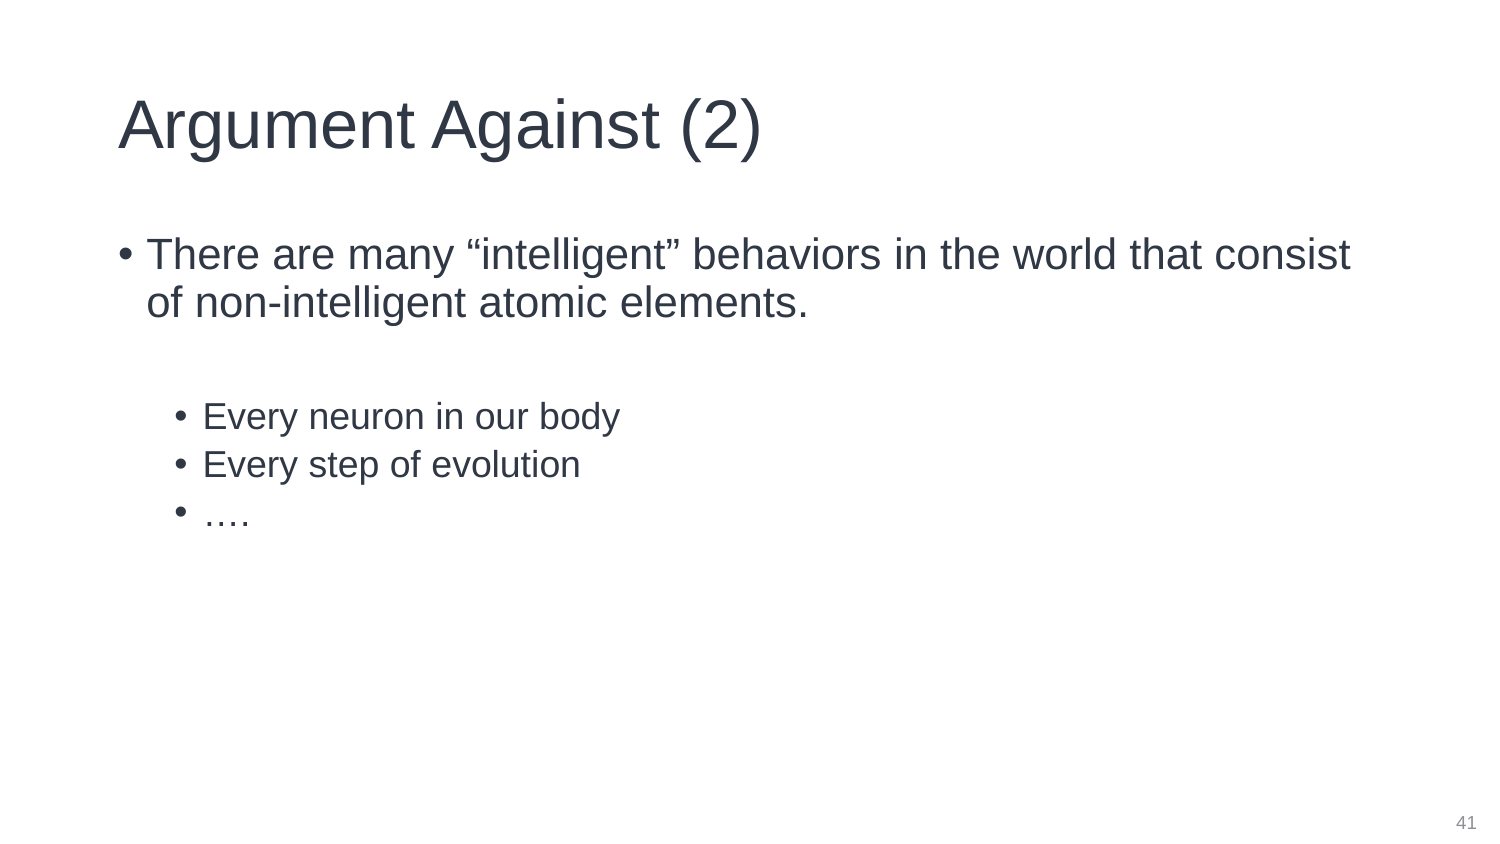

# Argument Against (2)
There are many “intelligent” behaviors in the world that consist of non-intelligent atomic elements.

Every neuron in our body
Every step of evolution
….
41